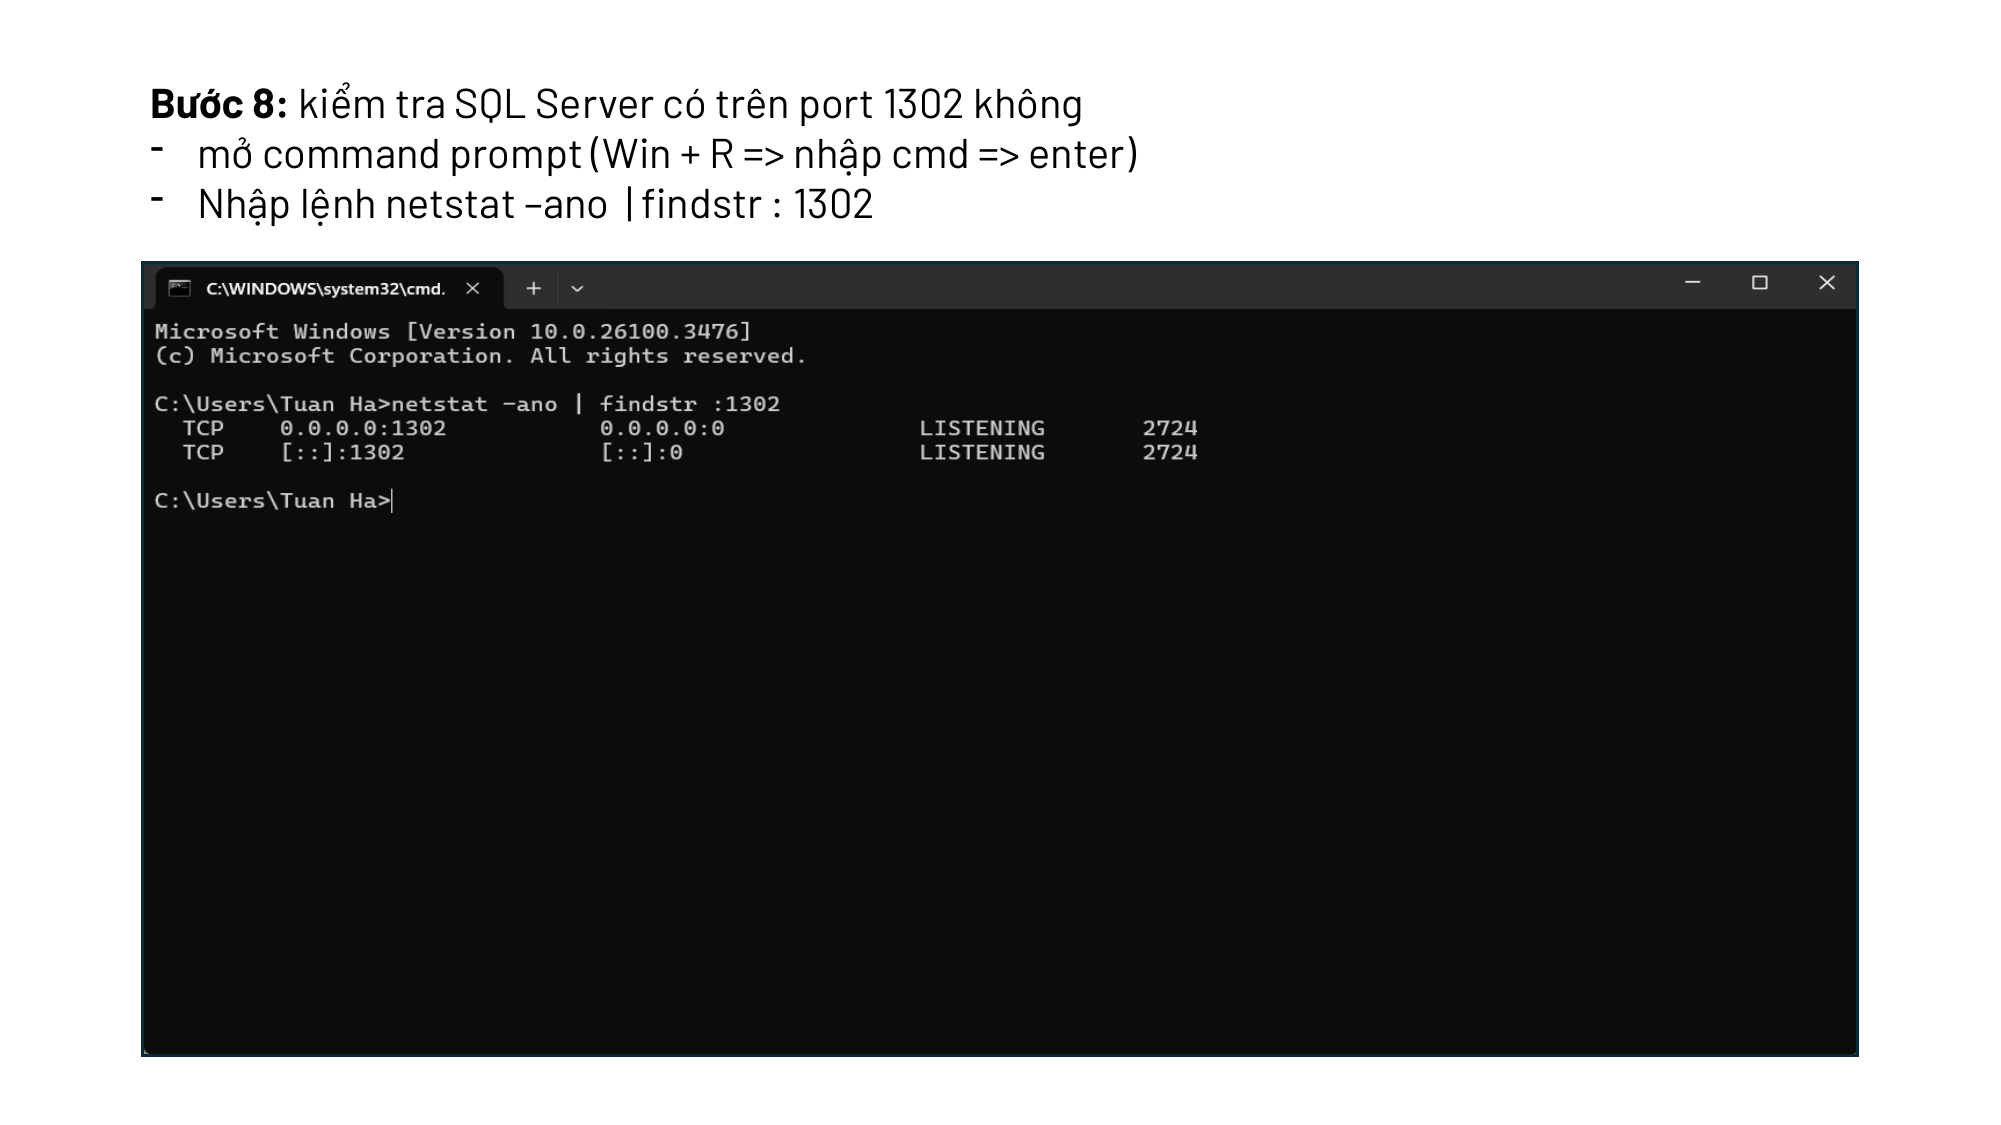

Bước 8: kiểm tra SQL Server có trên port 1302 không
mở command prompt (Win + R => nhập cmd => enter)
Nhập lệnh netstat –ano  | findstr : 1302